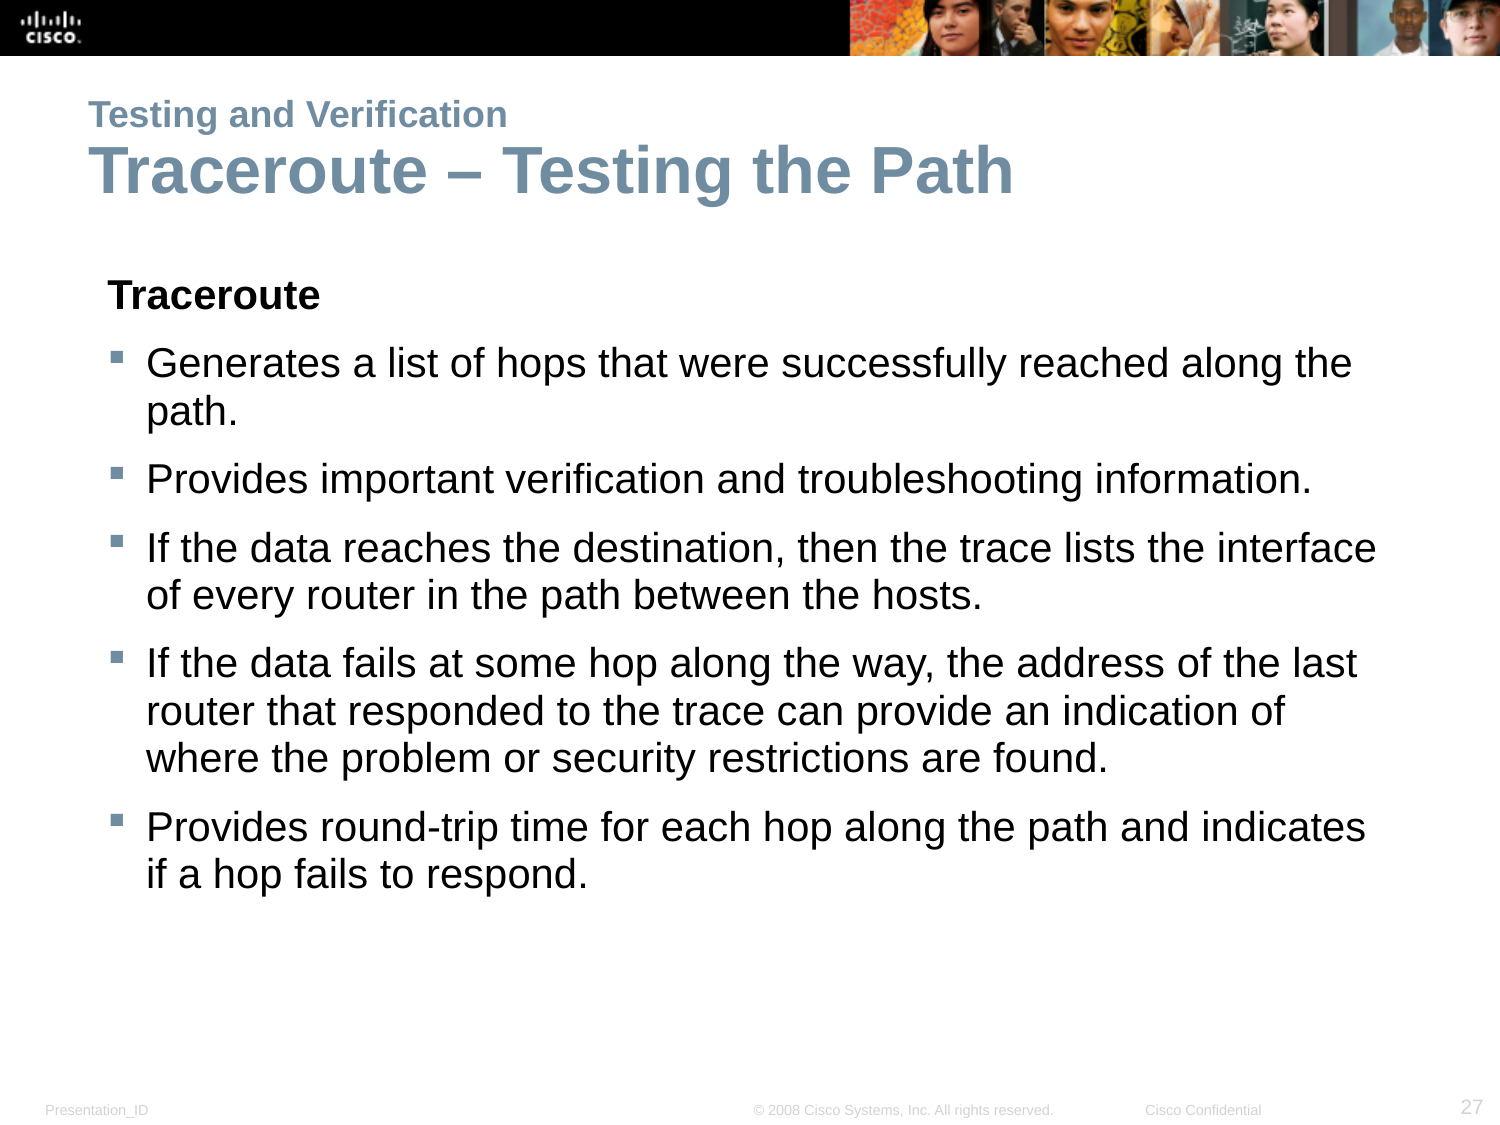

# Testing and Verification Traceroute – Testing the Path
Traceroute
Generates a list of hops that were successfully reached along the path.
Provides important verification and troubleshooting information.
If the data reaches the destination, then the trace lists the interface of every router in the path between the hosts.
If the data fails at some hop along the way, the address of the last router that responded to the trace can provide an indication of where the problem or security restrictions are found.
Provides round-trip time for each hop along the path and indicates if a hop fails to respond.